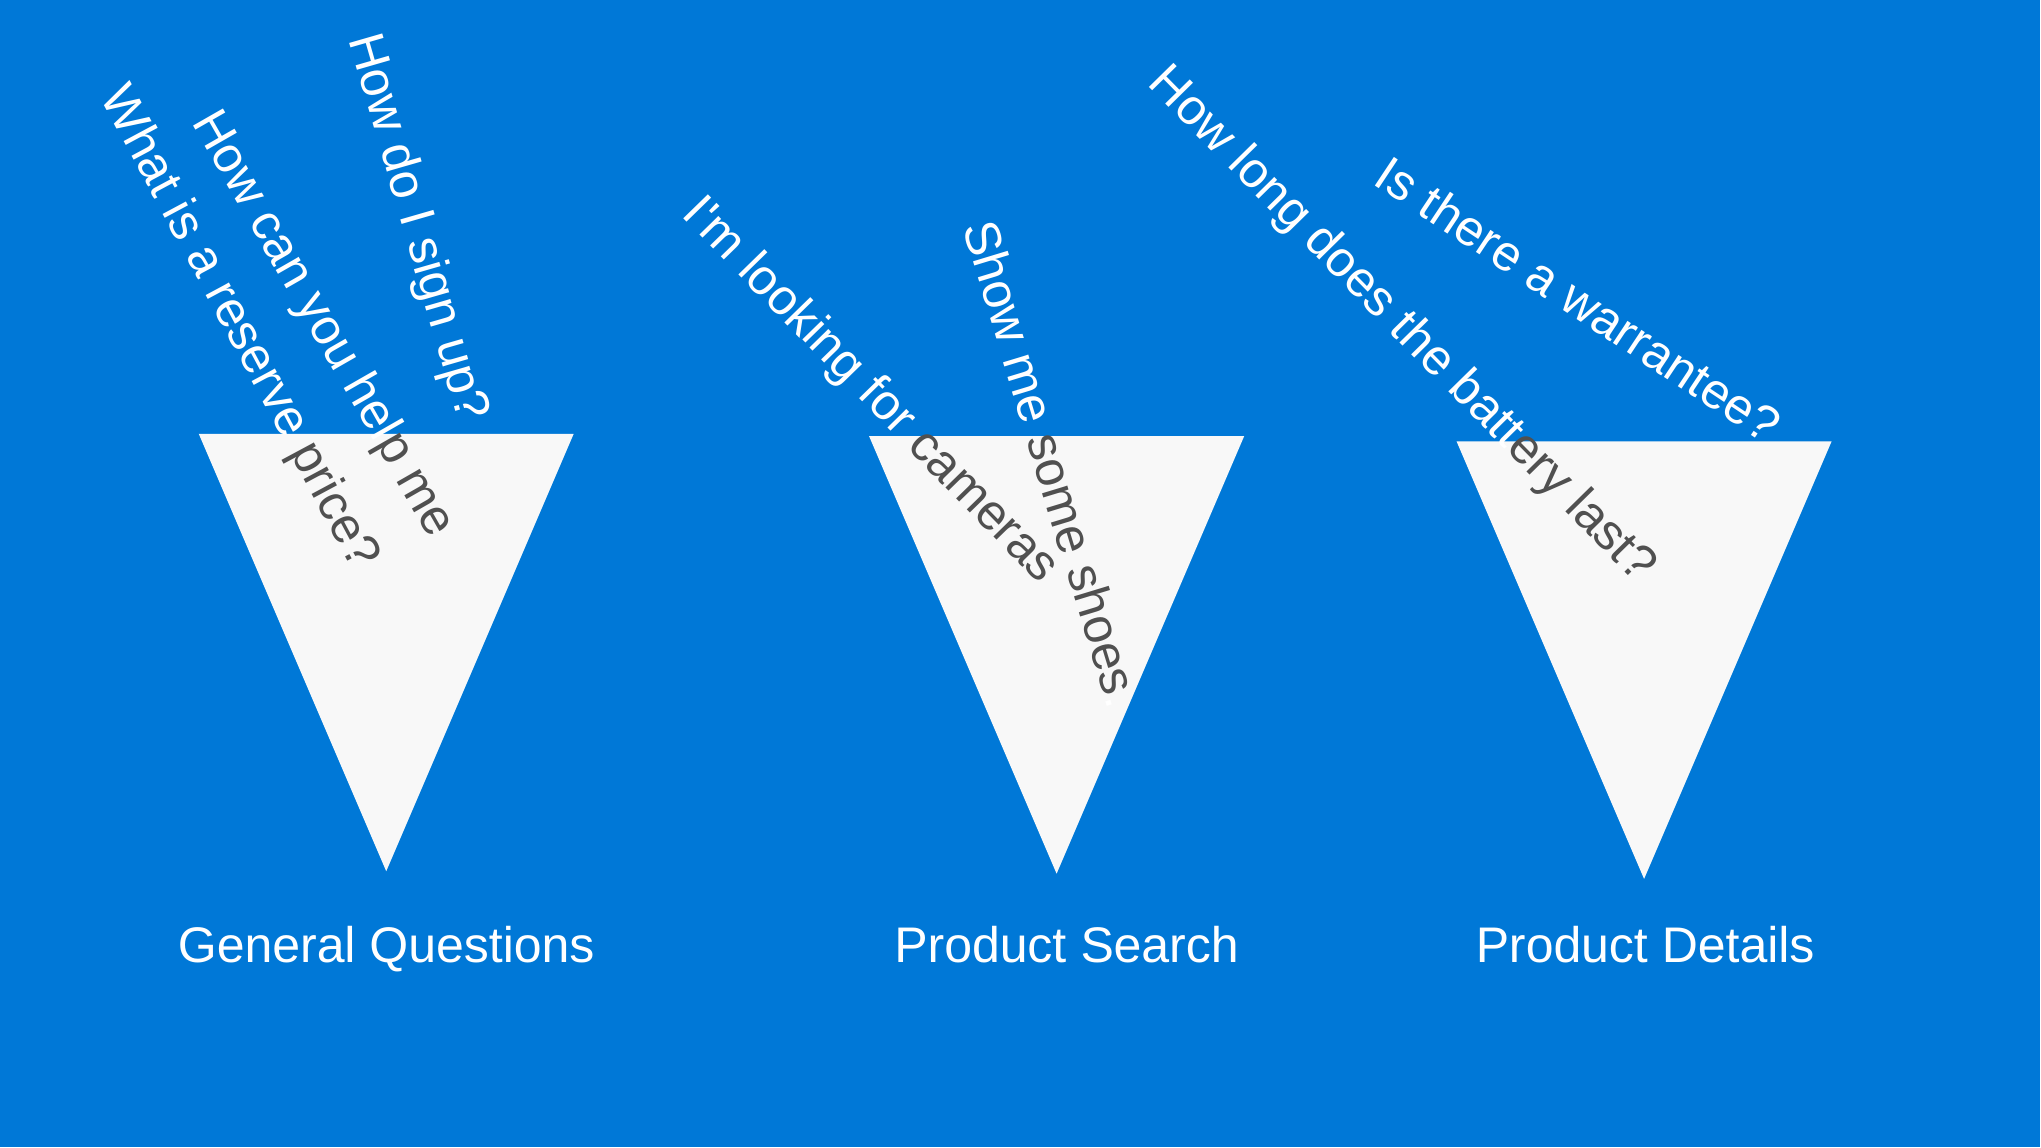

How do I sign up?
Is there a warrantee?
How can you help me
How long does the battery last?
What is a reserve price?
I'm looking for cameras
Show me some shoes.

General Questions
Product Search
Product Details